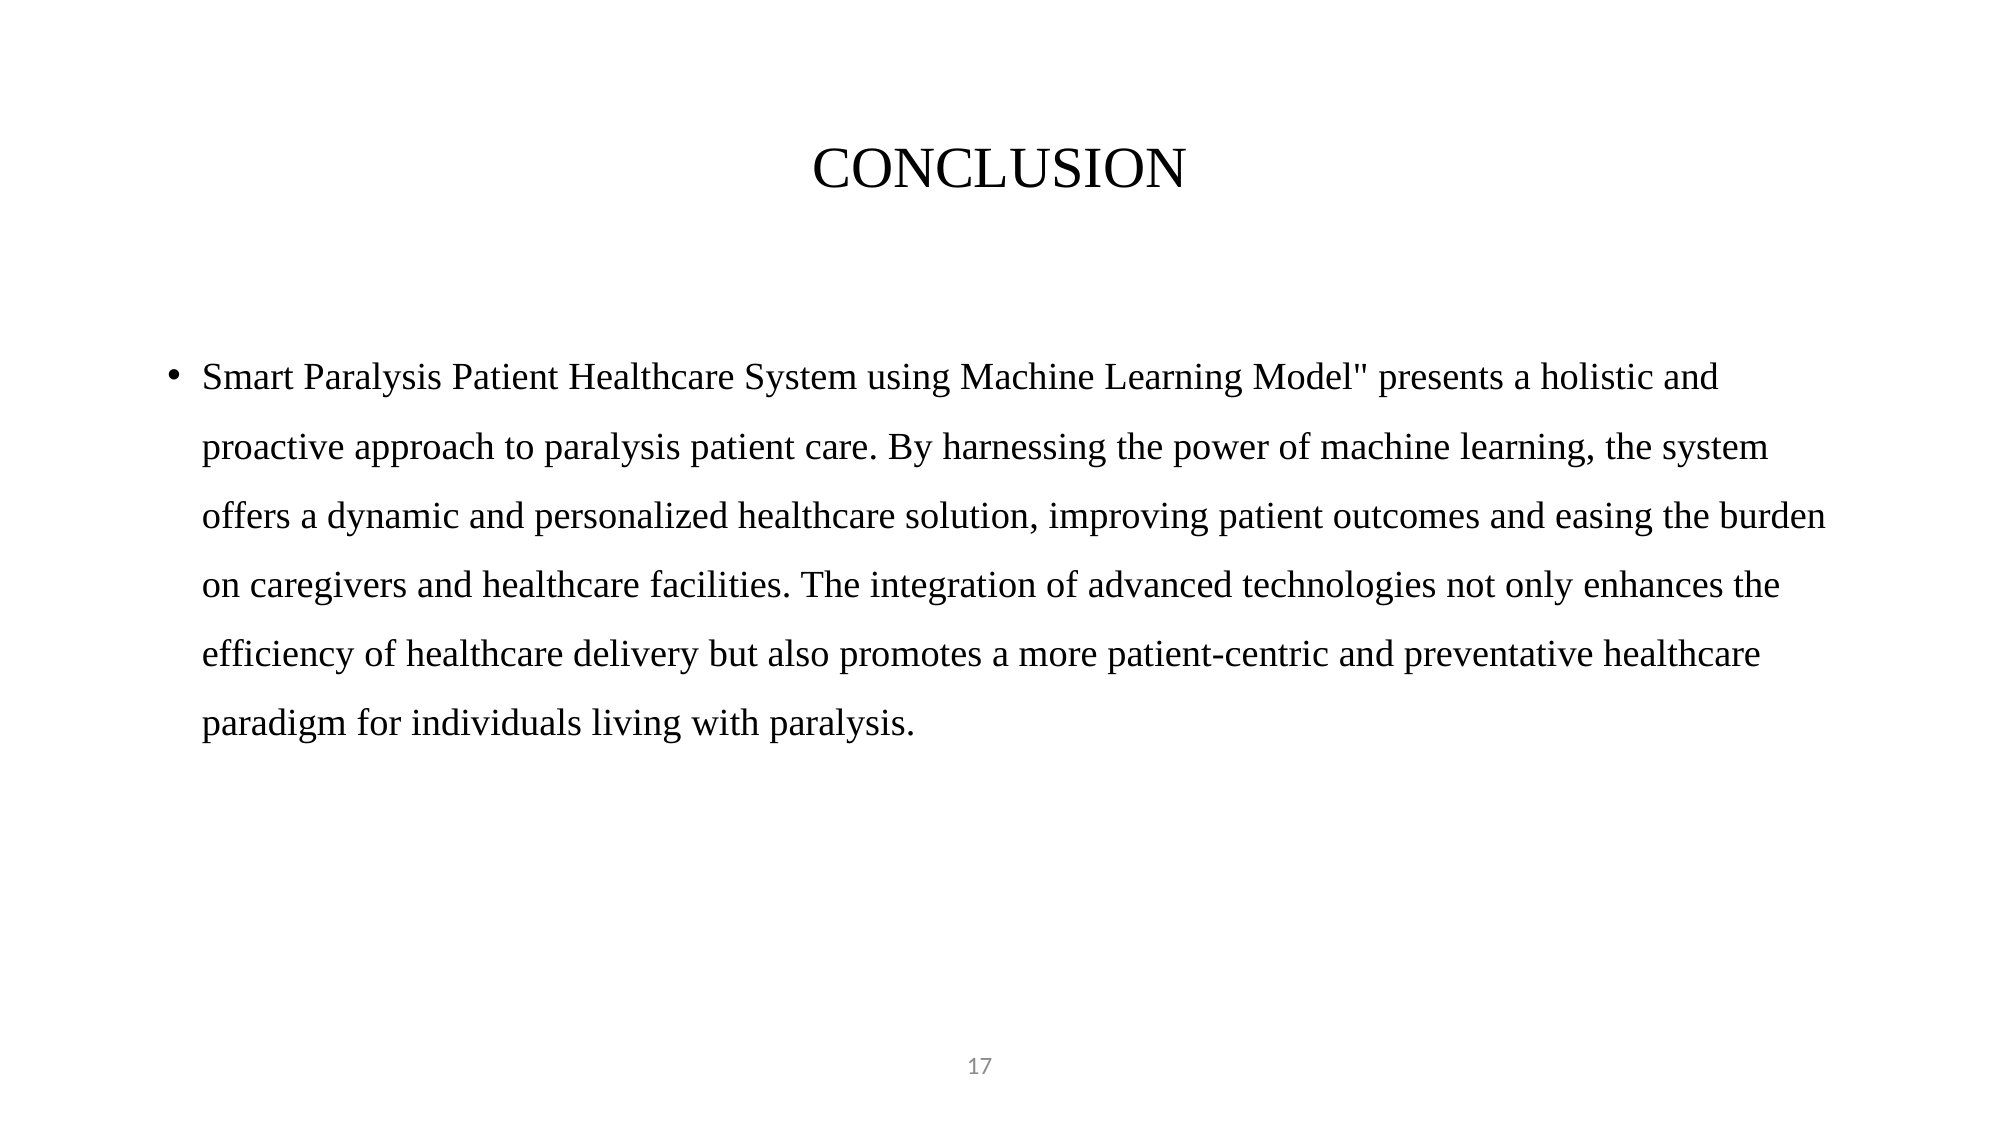

# CONCLUSION
Smart Paralysis Patient Healthcare System using Machine Learning Model" presents a holistic and proactive approach to paralysis patient care. By harnessing the power of machine learning, the system offers a dynamic and personalized healthcare solution, improving patient outcomes and easing the burden on caregivers and healthcare facilities. The integration of advanced technologies not only enhances the efficiency of healthcare delivery but also promotes a more patient-centric and preventative healthcare paradigm for individuals living with paralysis.
17